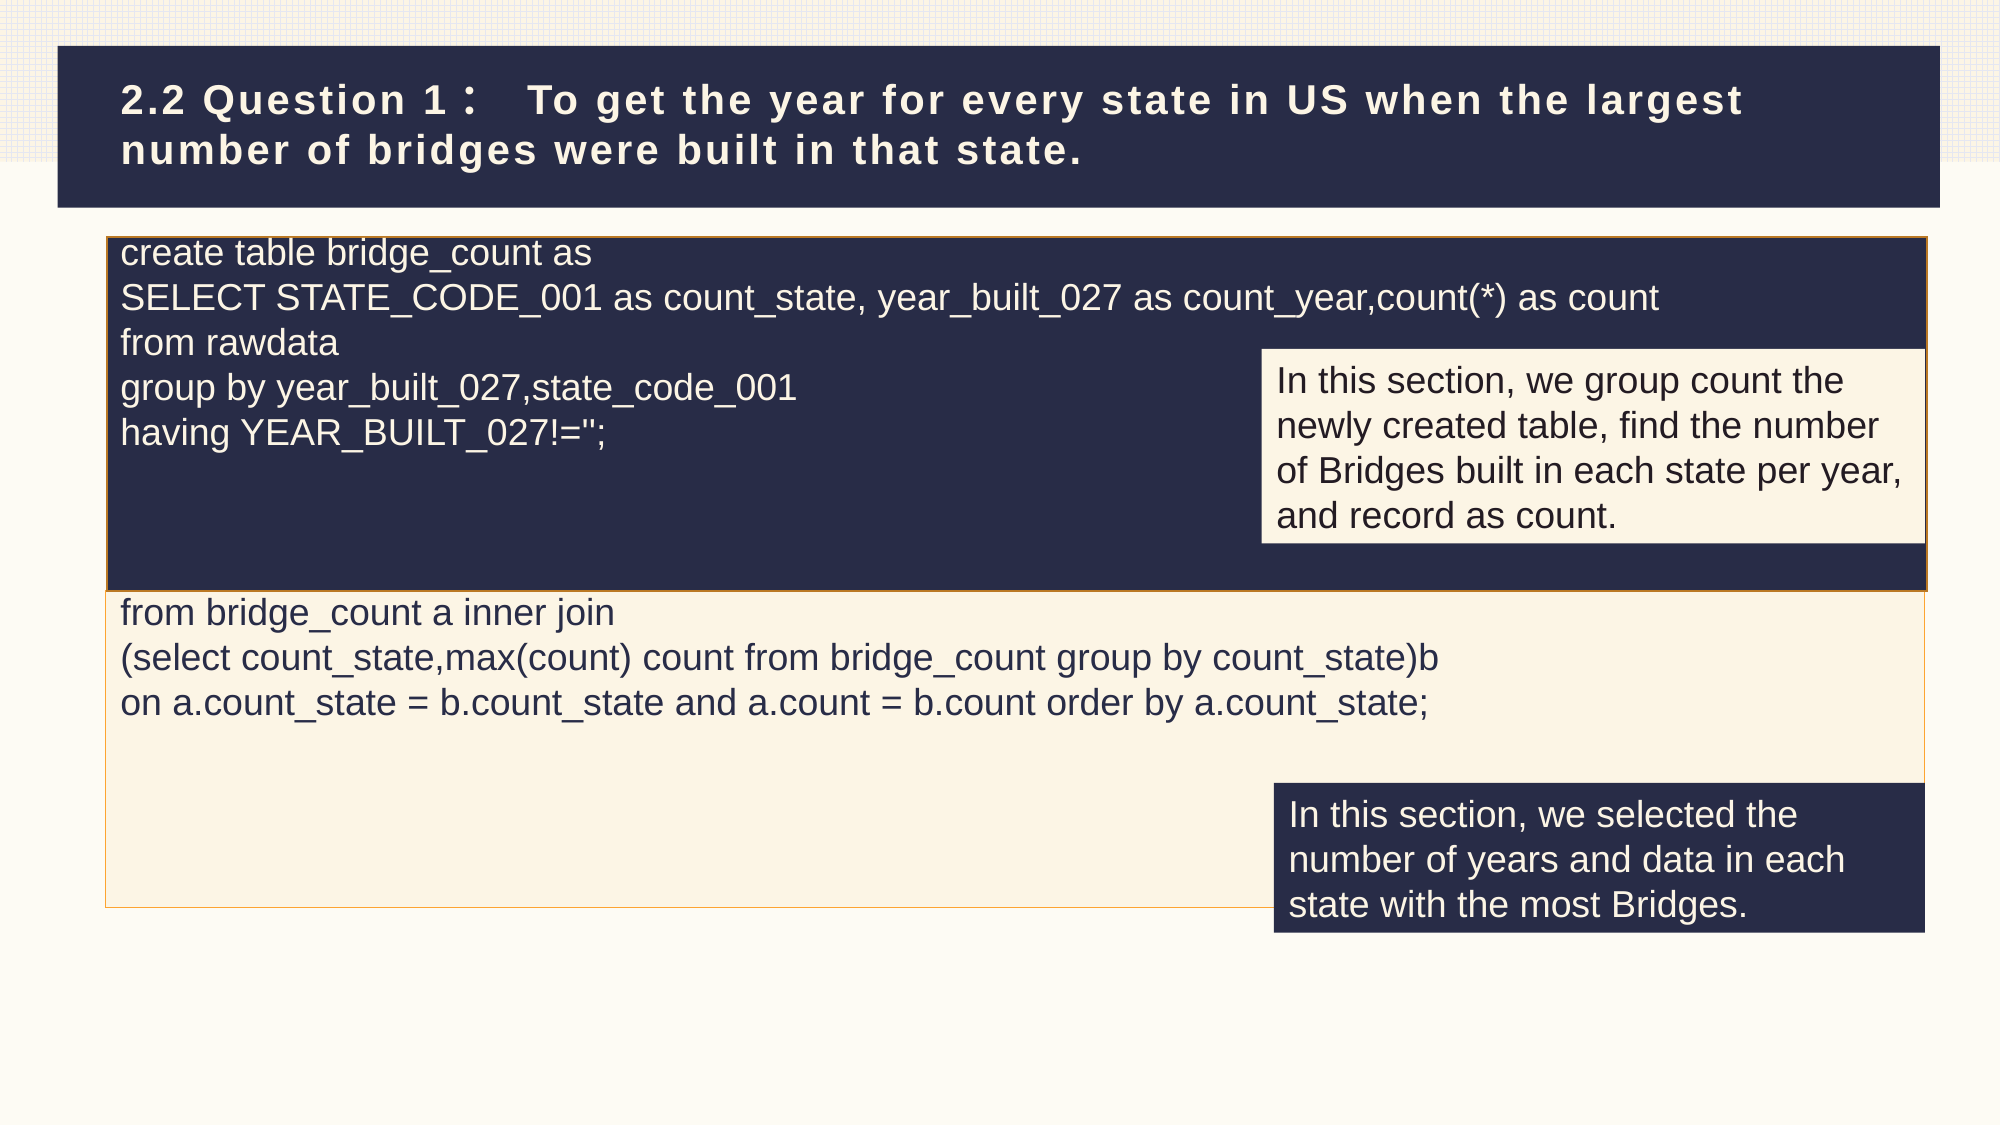

# 2.2 Question 1： To get the year for every state in US when the largest number of bridges were built in that state.
create table bridge_count as
SELECT STATE_CODE_001 as count_state, year_built_027 as count_year,count(*) as count
from rawdata
group by year_built_027,state_code_001
having YEAR_BUILT_027!='';

select a.*
from bridge_count a inner join
(select count_state,max(count) count from bridge_count group by count_state)b
on a.count_state = b.count_state and a.count = b.count order by a.count_state;

In this section, we group count the newly created table, find the number of Bridges built in each state per year, and record as count.

In this section, we selected the number of years and data in each state with the most Bridges.